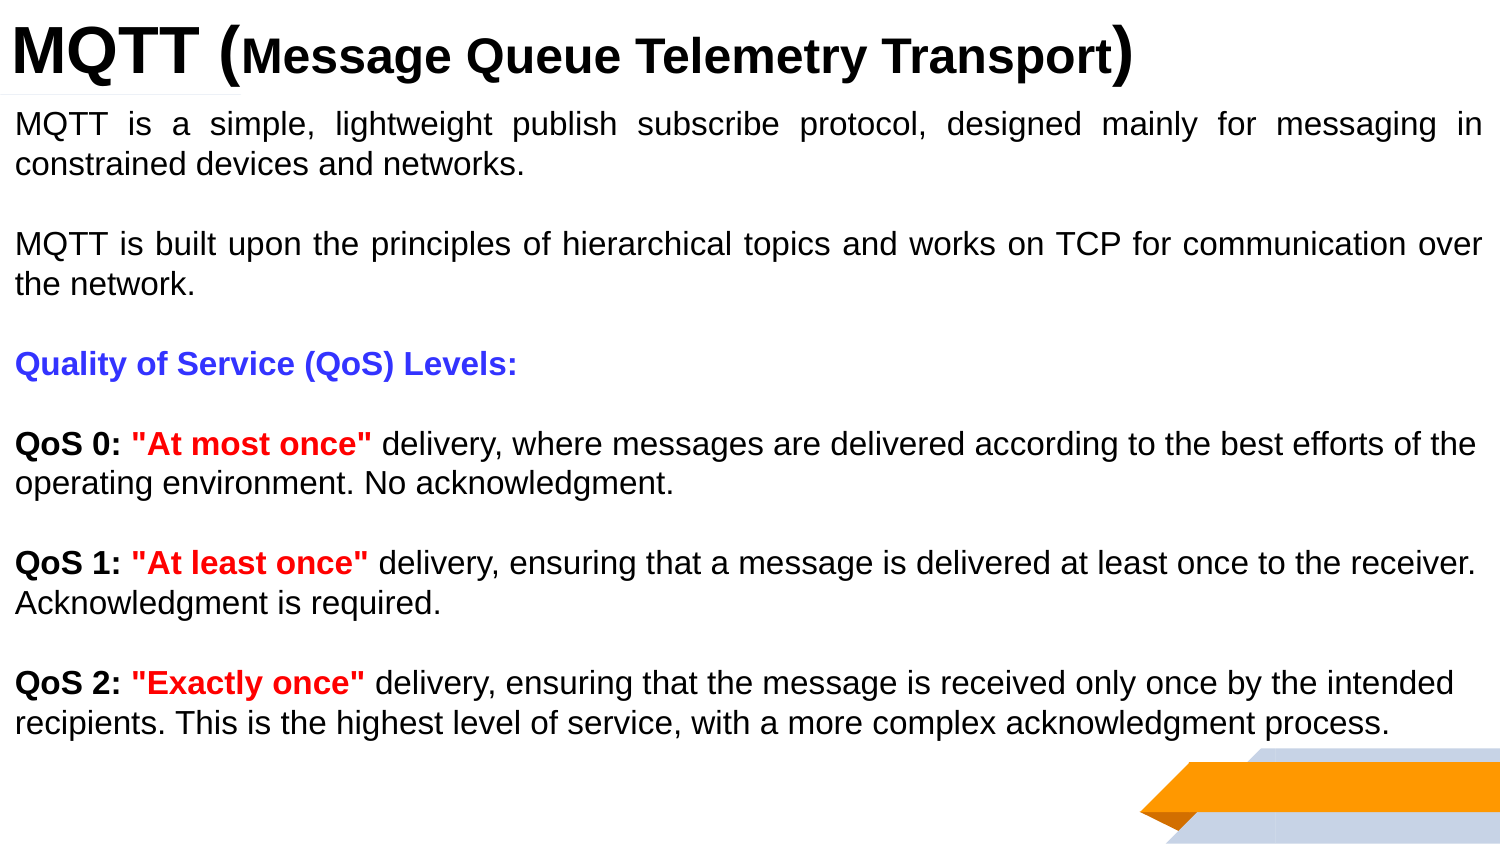

MQTT (Message Queue Telemetry Transport)
MQTT is a simple, lightweight publish subscribe protocol, designed mainly for messaging in constrained devices and networks.

MQTT is built upon the principles of hierarchical topics and works on TCP for communication over the network.

Quality of Service (QoS) Levels:

QoS 0: "At most once" delivery, where messages are delivered according to the best efforts of the operating environment. No acknowledgment.

QoS 1: "At least once" delivery, ensuring that a message is delivered at least once to the receiver. Acknowledgment is required.

QoS 2: "Exactly once" delivery, ensuring that the message is received only once by the intended recipients. This is the highest level of service, with a more complex acknowledgment process.